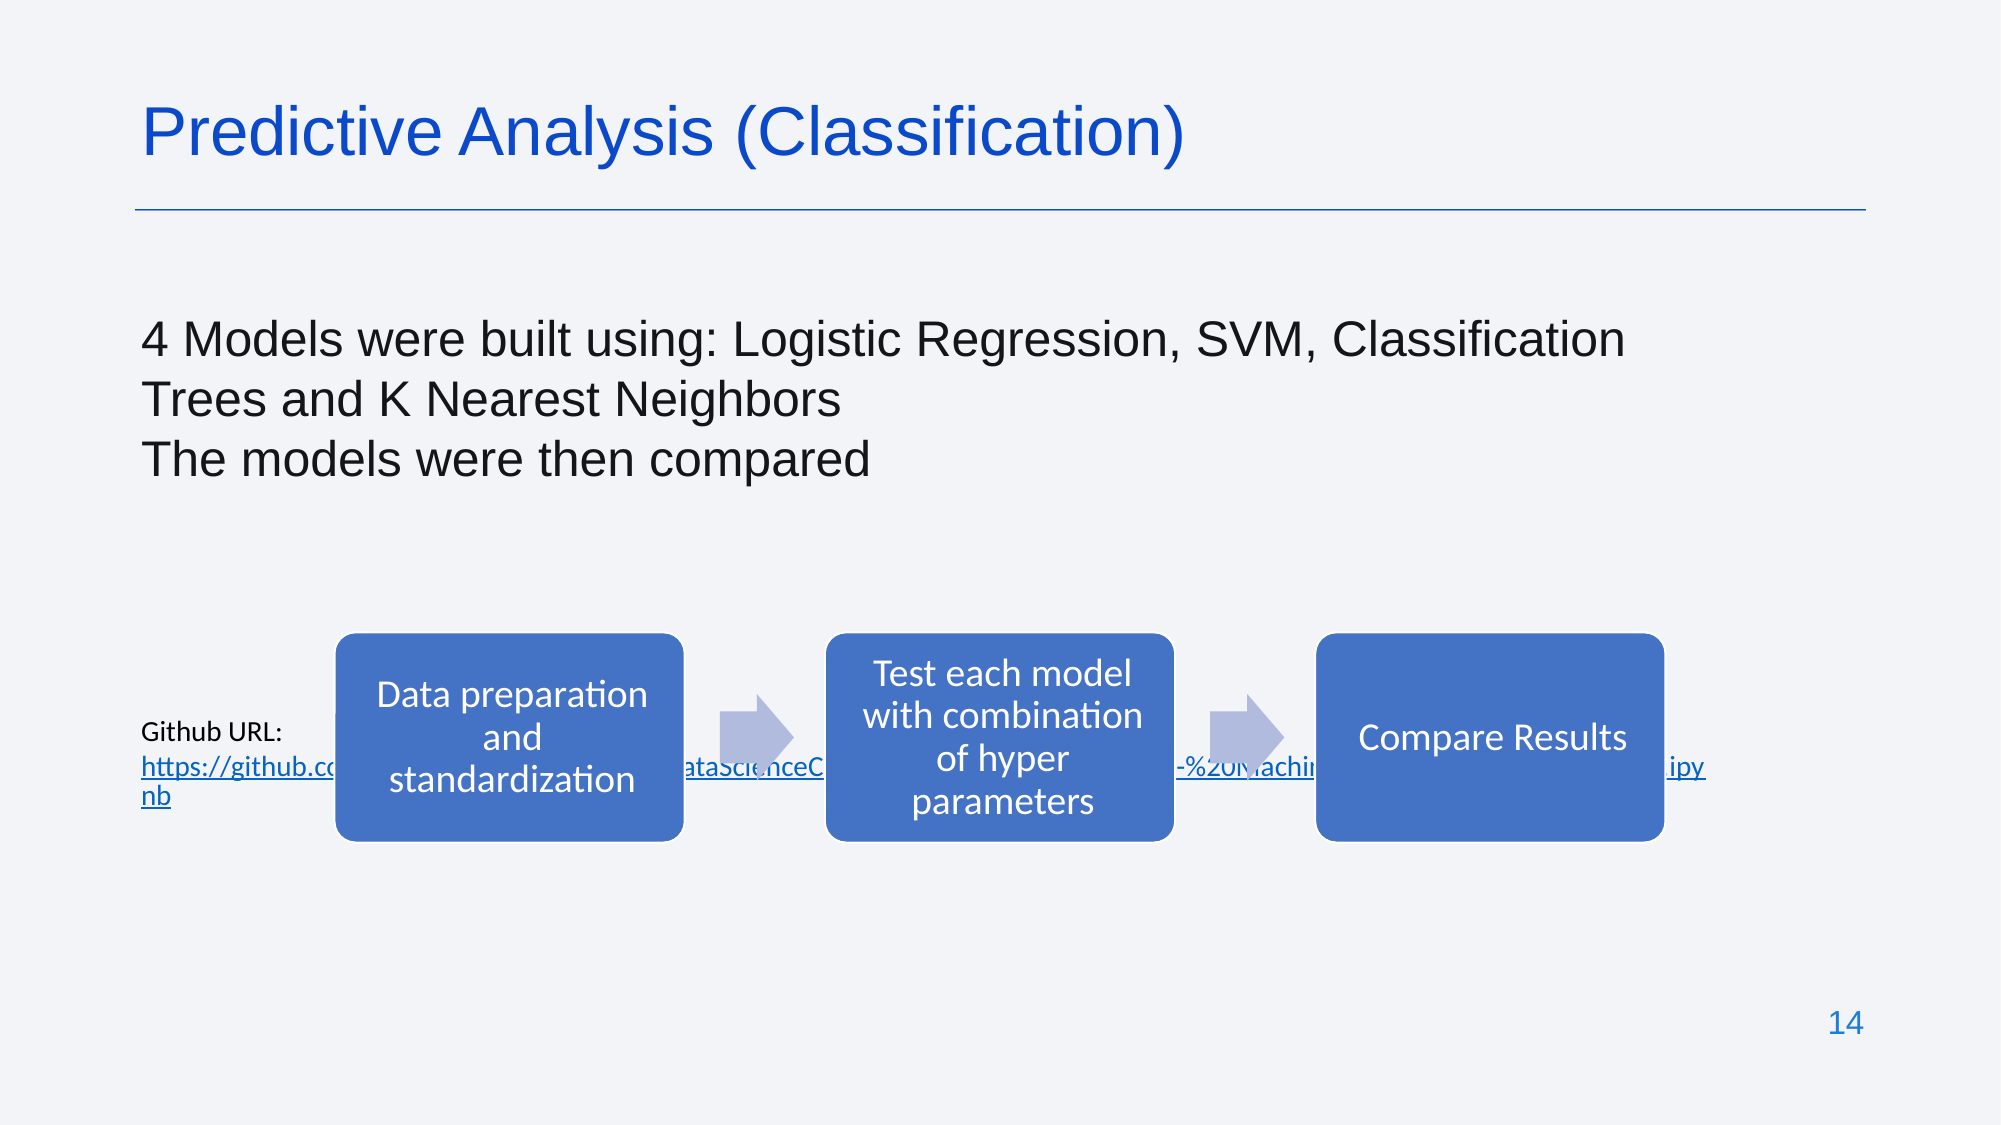

Predictive Analysis (Classification)
4 Models were built using: Logistic Regression, SVM, Classification Trees and K Nearest Neighbors
The models were then compared

Github URL: https://github.com/jiashenang/IBM-AppliedDataScienceCapstone/blob/master/4-1%20-%20Machine%20Learning%20Prediction.ipynb
Data preparation and standardization

Test each model with combination of hyper parameters

Compare Results
14